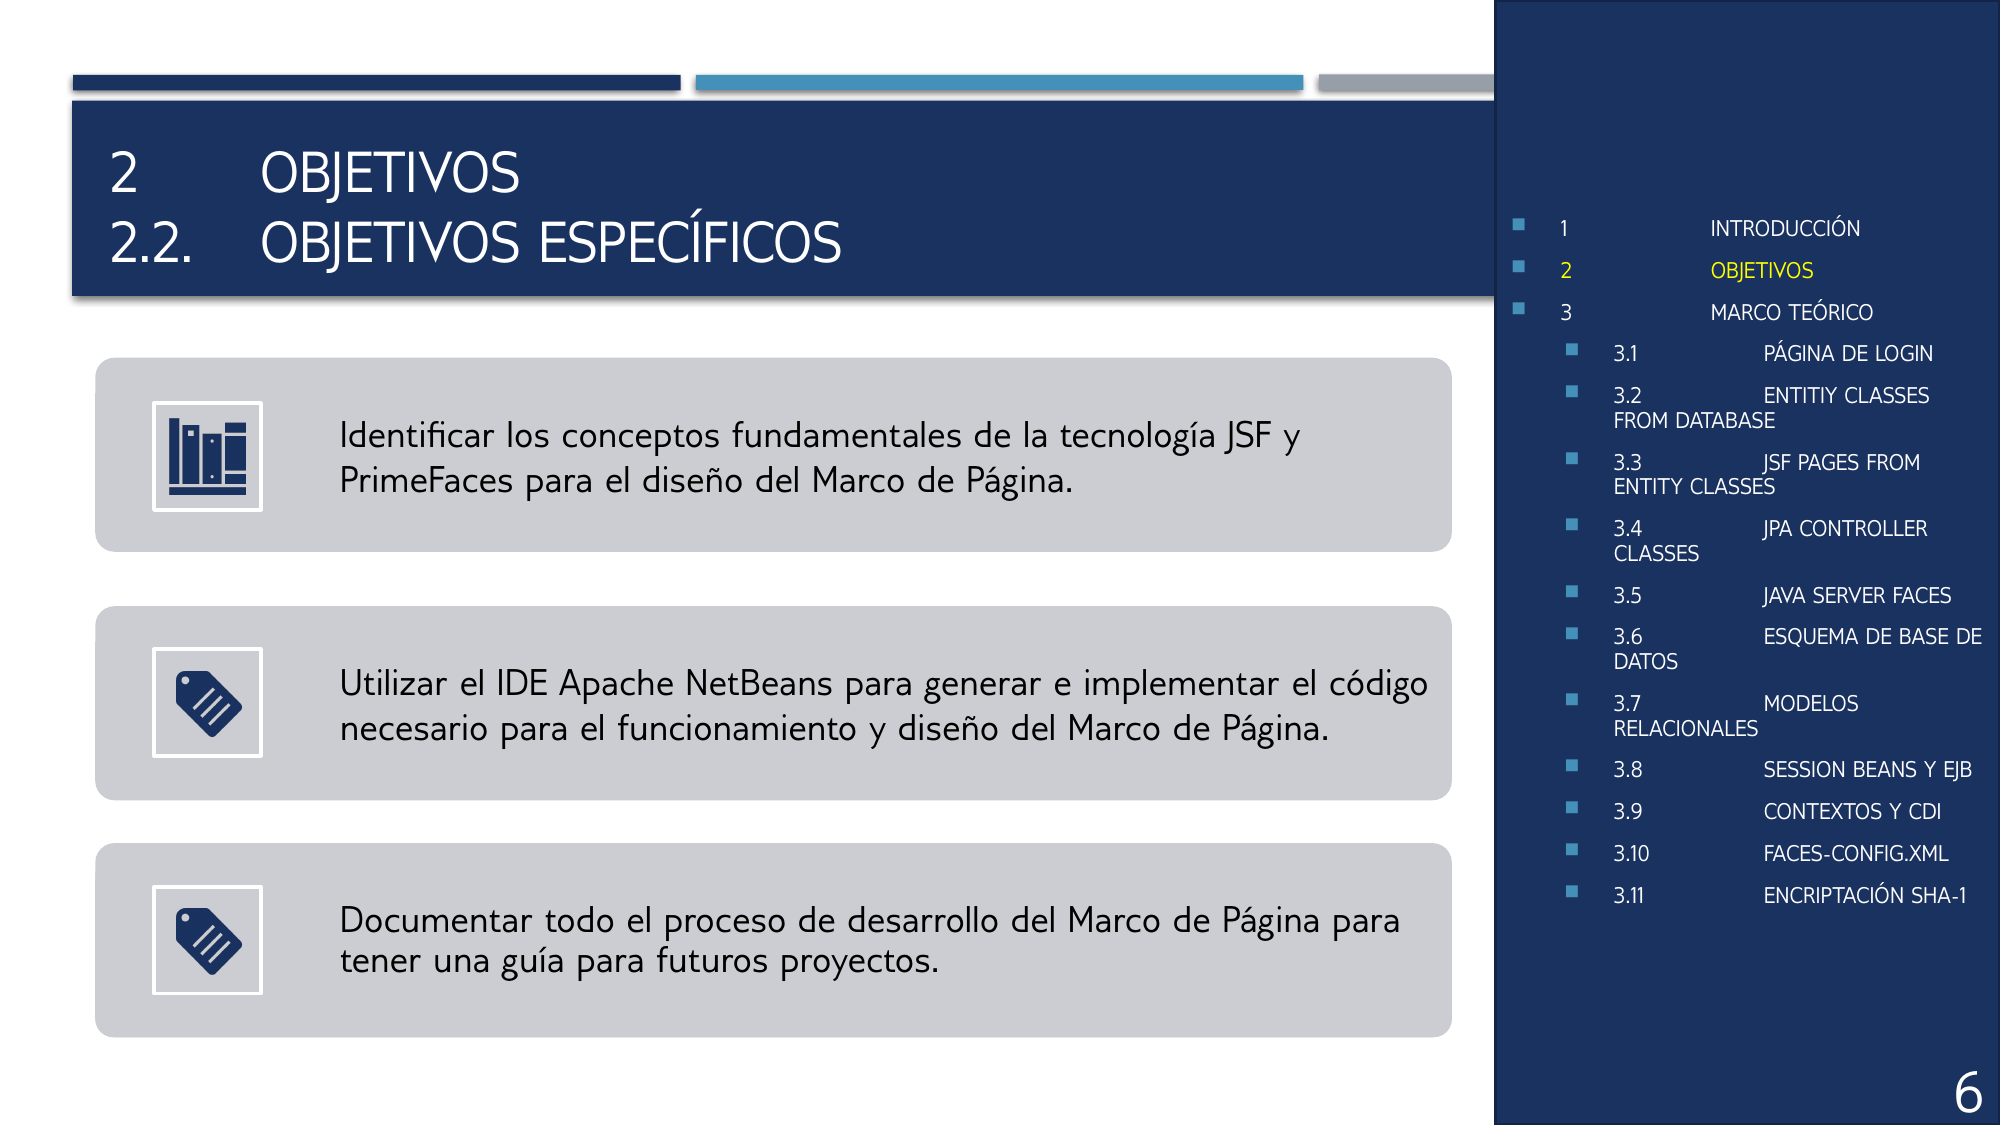

1	INTRODUCCIÓN
2	OBJETIVOS
3	MARCO TEÓRICO
3.1	PÁGINA DE LOGIN
3.2	ENTITIY CLASSES FROM DATABASE
3.3	JSF PAGES FROM ENTITY CLASSES
3.4	JPA CONTROLLER CLASSES
3.5	JAVA SERVER FACES
3.6	ESQUEMA DE BASE DE DATOS
3.7	MODELOS RELACIONALES
3.8	SESSION BEANS Y EJB
3.9	CONTEXTOS Y CDI
3.10	FACES-CONFIG.XML
3.11	ENCRIPTACIÓN SHA-1
# 2	OBJETIVOS 2.2.	OBJETIVOS ESPECÍFICOS
Identificar los conceptos fundamentales de la tecnología JSF y PrimeFaces para el diseño del Marco de Página.
Utilizar el IDE Apache NetBeans para generar e implementar el código necesario para el funcionamiento y diseño del Marco de Página.
Documentar todo el proceso de desarrollo del Marco de Página para tener una guía para futuros proyectos.

6
5
5
3